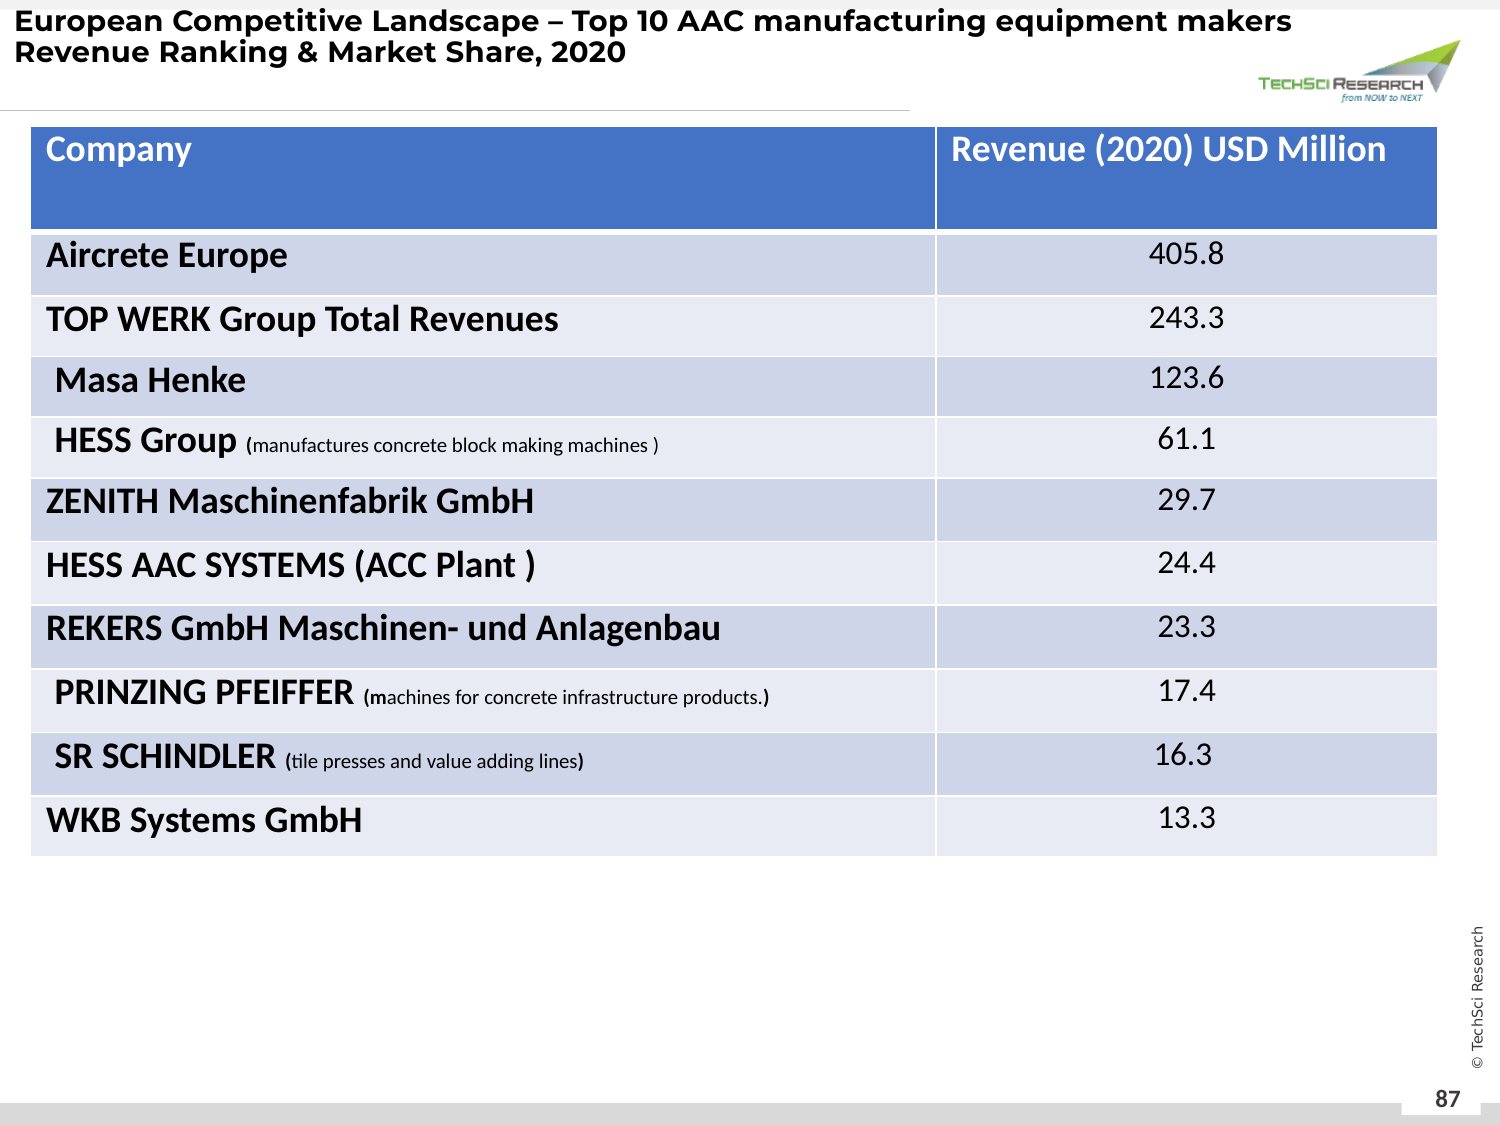

European Competitive Landscape – Top 10 AAC manufacturing equipment makers Revenue Ranking & Market Share, 2020
| Company | Revenue (2020) USD Million |
| --- | --- |
| Aircrete Europe | 405.8 |
| TOP WERK Group Total Revenues | 243.3 |
| Masa Henke | 123.6 |
| HESS Group (manufactures concrete block making machines ) | 61.1 |
| ZENITH Maschinenfabrik GmbH | 29.7 |
| HESS AAC SYSTEMS (ACC Plant ) | 24.4 |
| REKERS GmbH Maschinen- und Anlagenbau | 23.3 |
| PRINZING PFEIFFER (machines for concrete infrastructure products.) | 17.4 |
| SR SCHINDLER (tile presses and value adding lines) | 16.3 |
| WKB Systems GmbH | 13.3 |